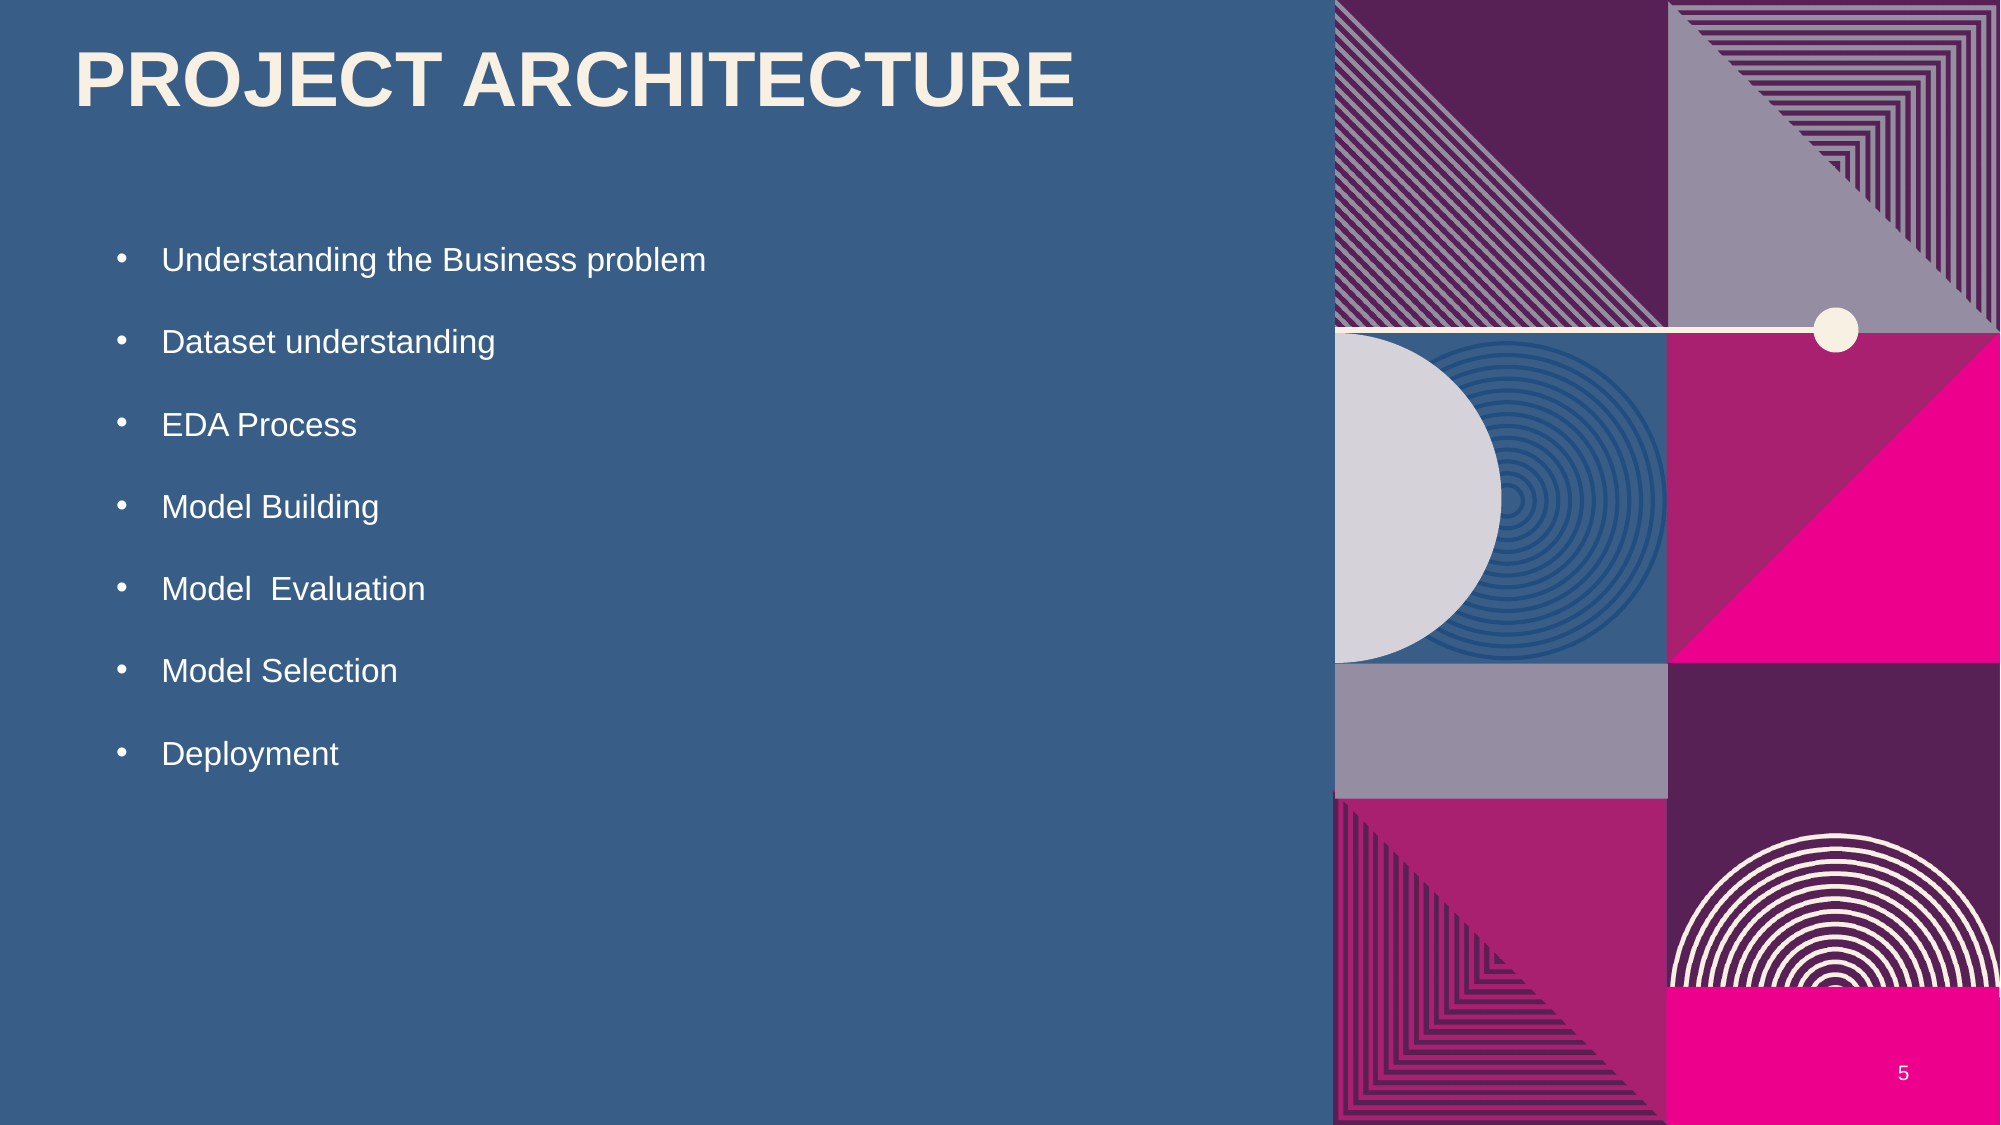

# Project architecture
Understanding the Business problem
Dataset understanding
EDA Process
Model Building
Model  Evaluation
Model Selection
Deployment
5